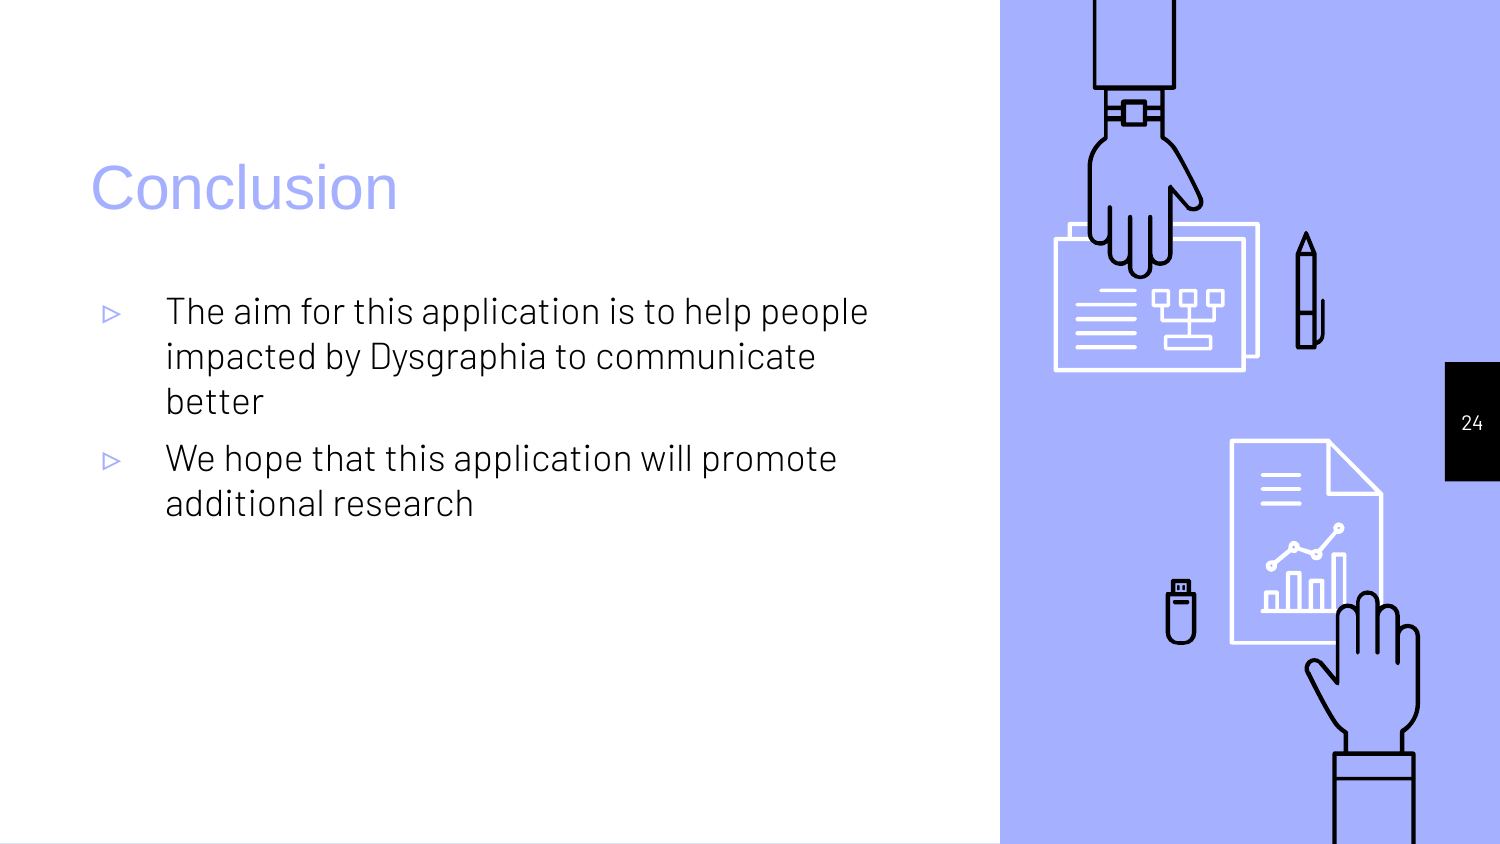

# Conclusion
The aim for this application is to help people impacted by Dysgraphia to communicate better
We hope that this application will promote additional research
24